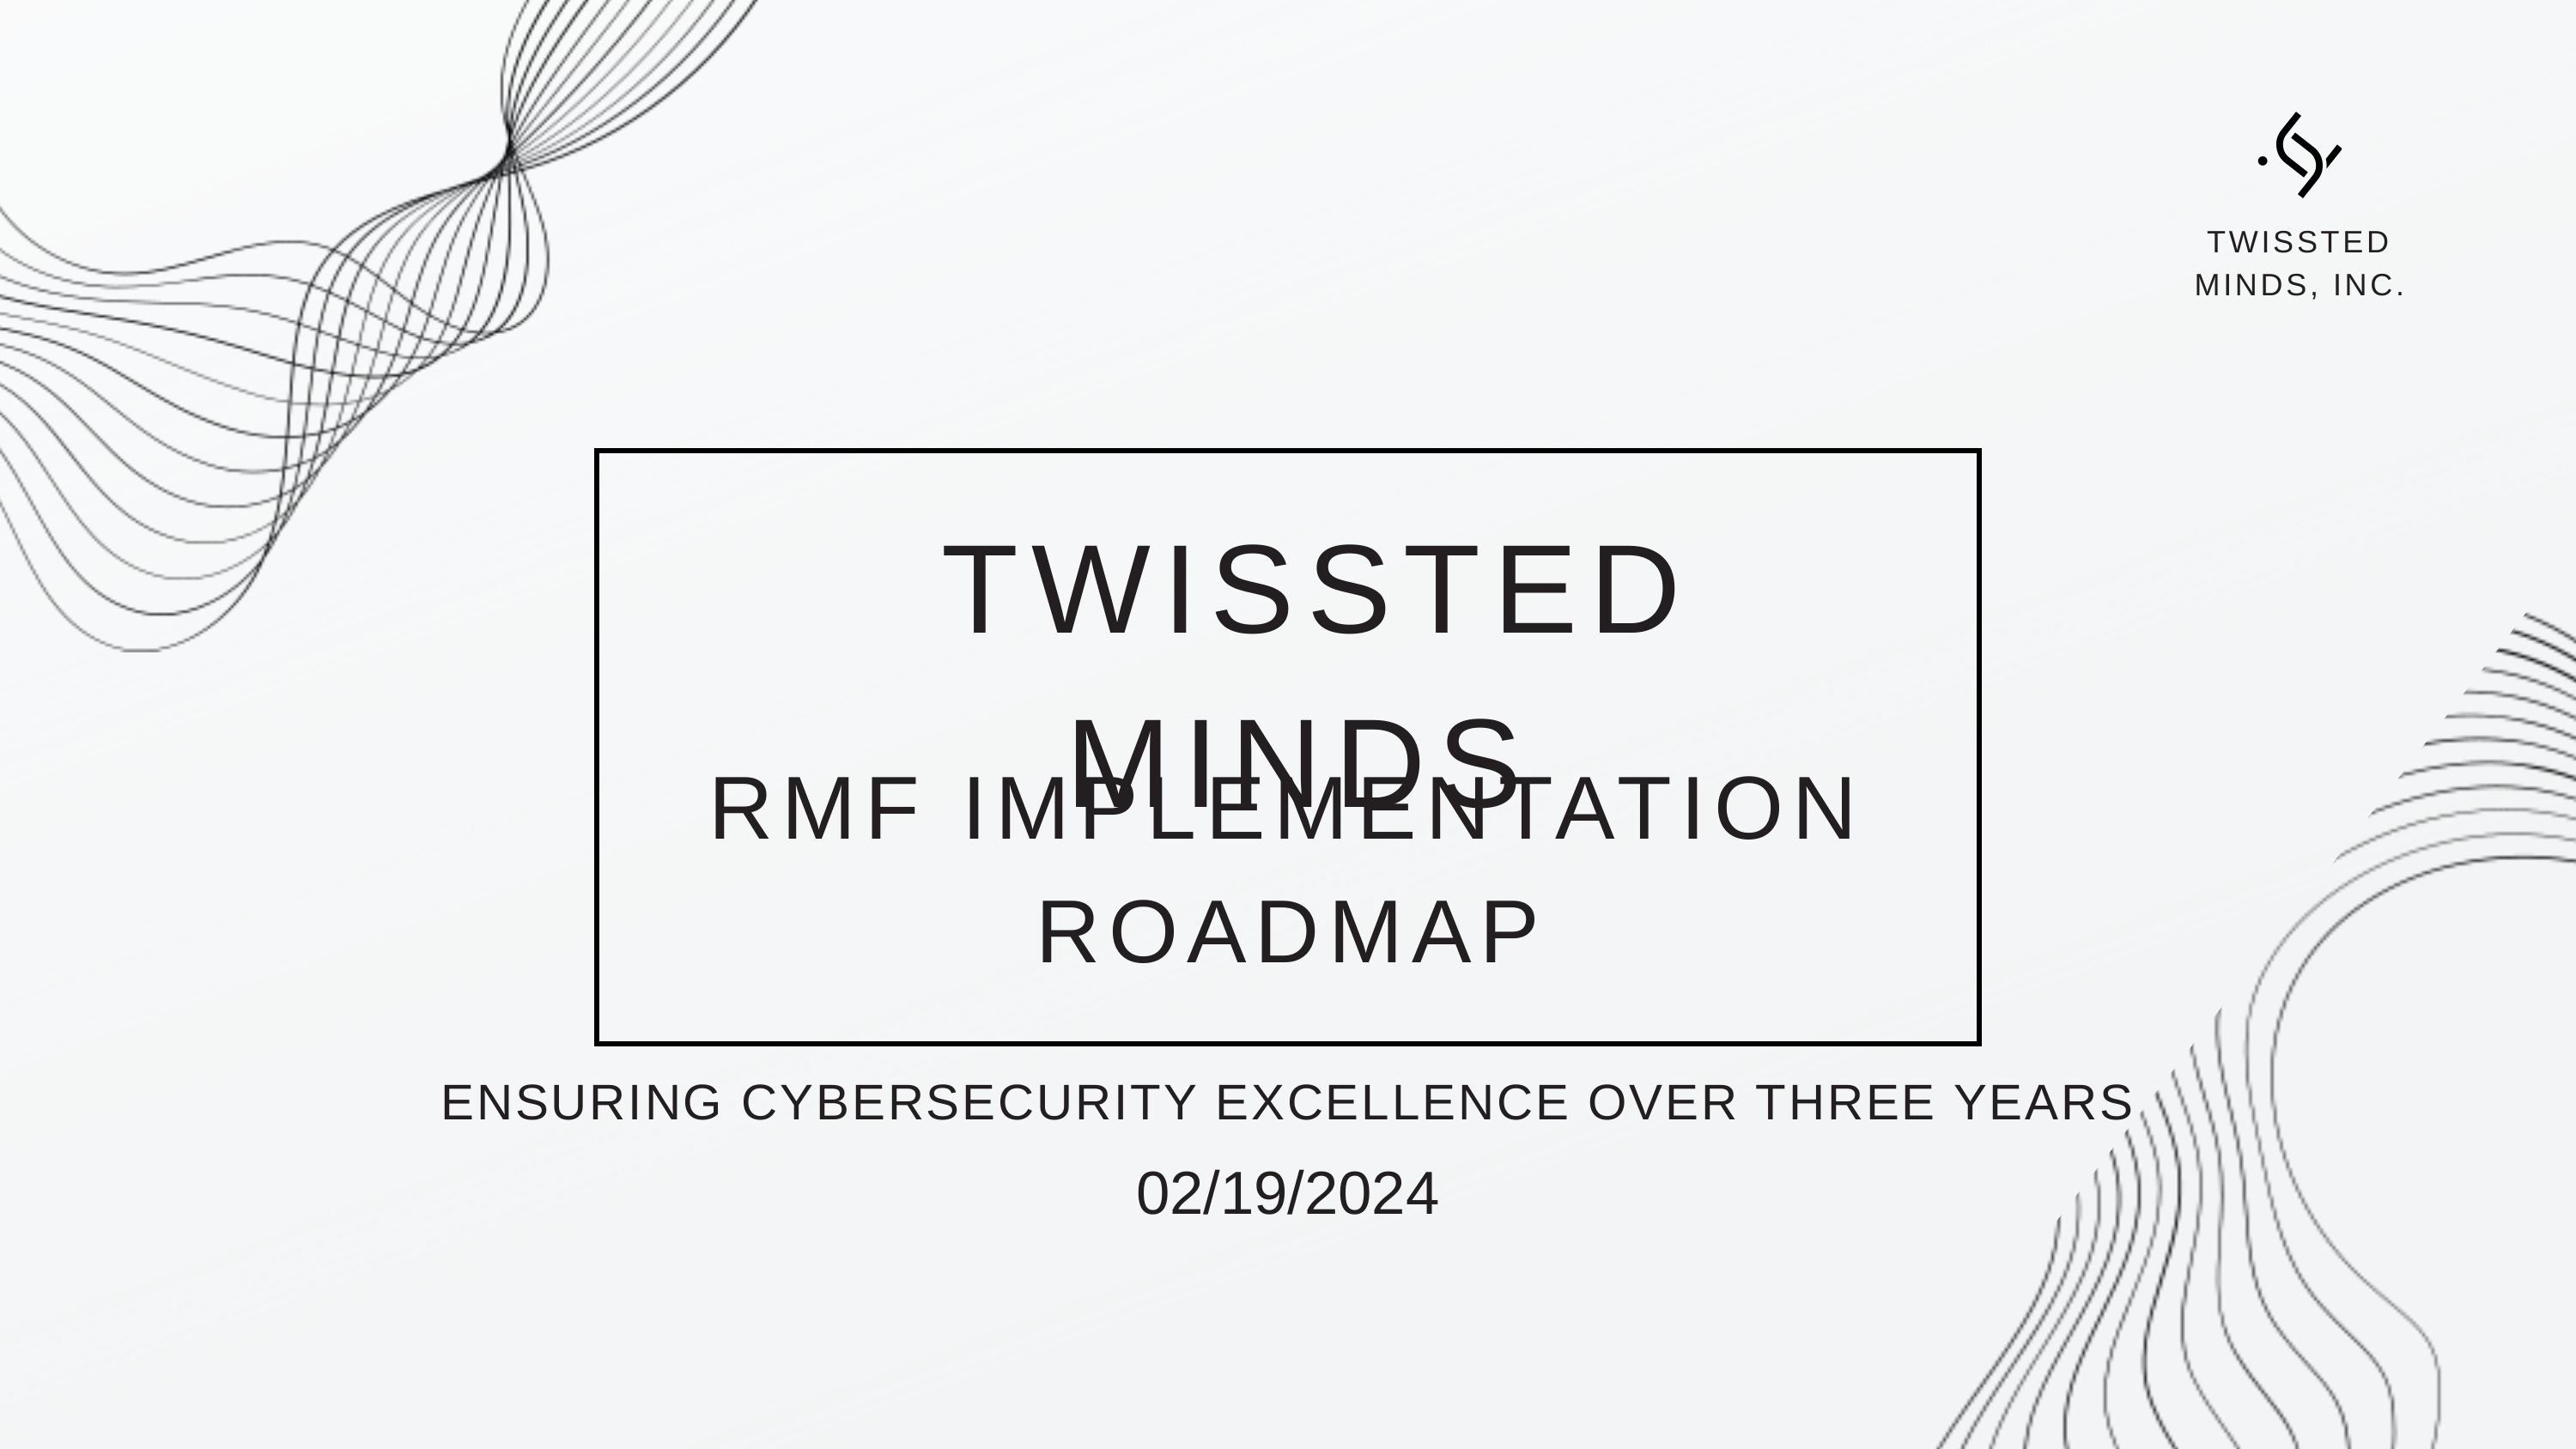

TWISSTED MINDS, INC.

TWISSTED MINDS
RMF IMPLEMENTATION ROADMAP

ENSURING CYBERSECURITY EXCELLENCE OVER THREE YEARS
02/19/2024